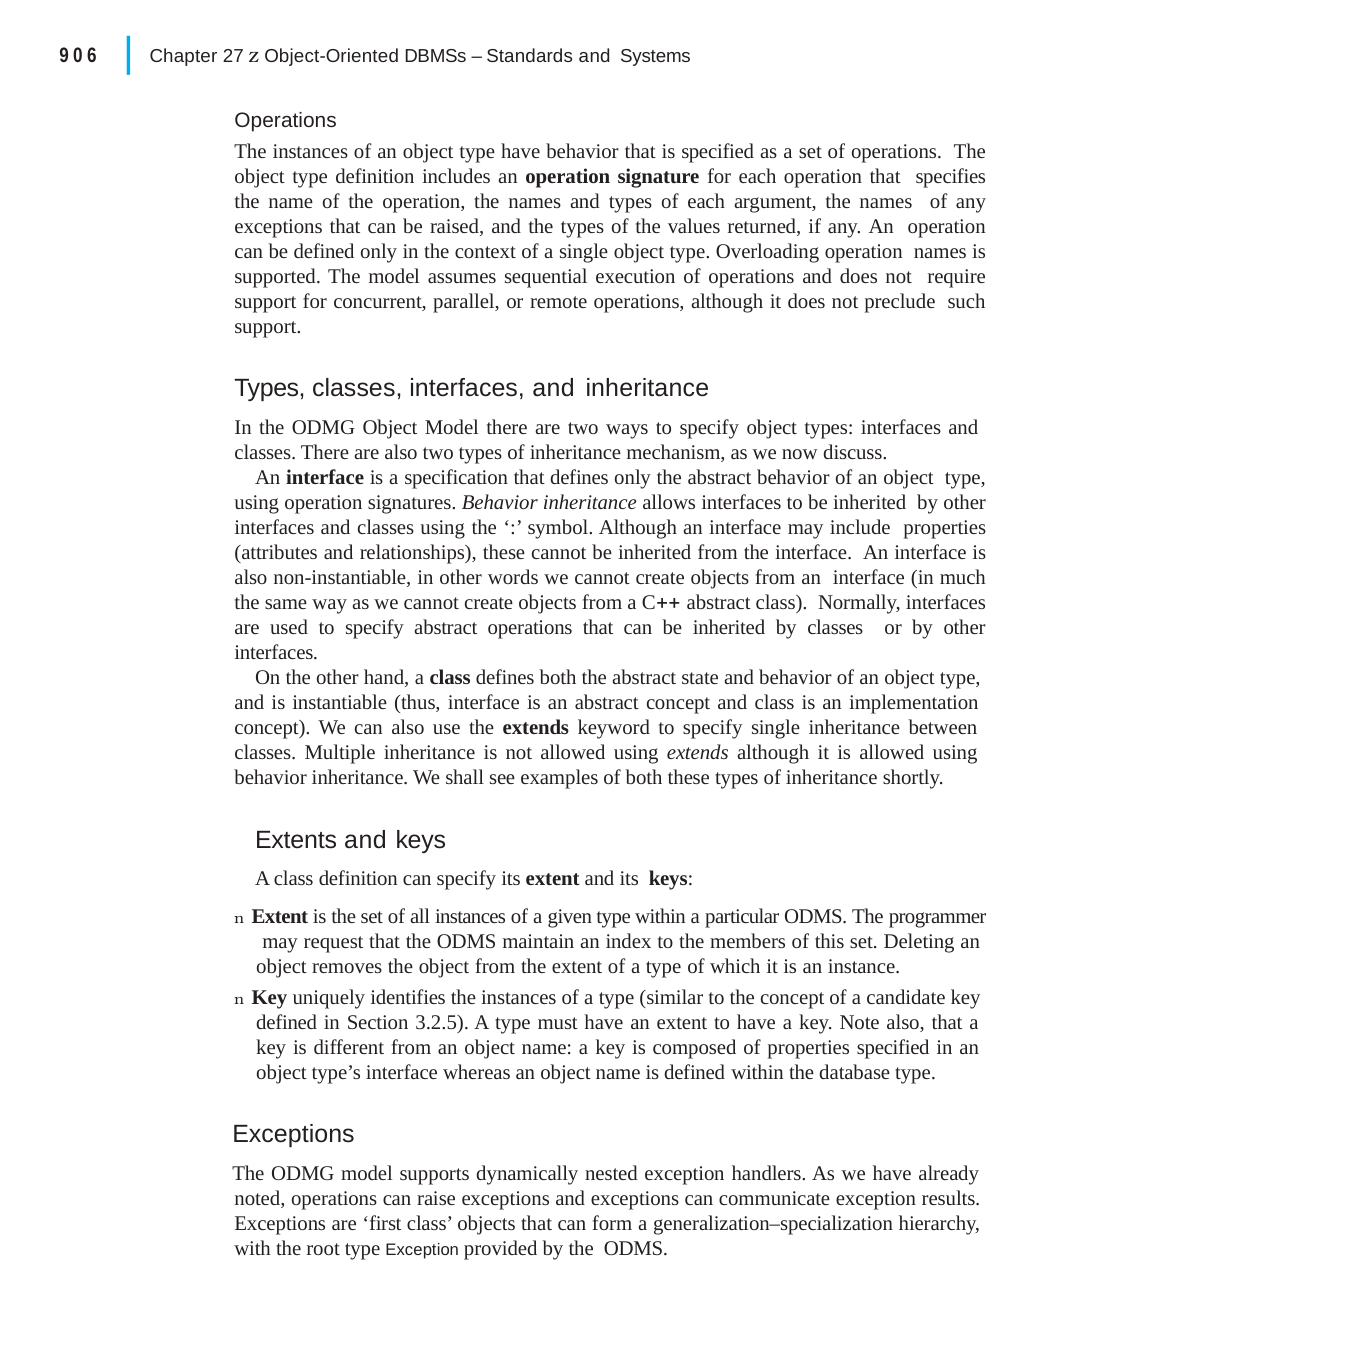

|
906
Chapter 27 z Object-Oriented DBMSs – Standards and Systems
Operations
The instances of an object type have behavior that is specified as a set of operations.  The object type definition includes an operation signature for each operation that  specifies the name of the operation, the names and types of each argument, the names  of any exceptions that can be raised, and the types of the values returned, if any. An  operation can be defined only in the context of a single object type. Overloading operation  names is supported. The model assumes sequential execution of operations and does not  require support for concurrent, parallel, or remote operations, although it does not preclude  such support.

Types, classes, interfaces, and inheritance
In the ODMG Object Model there are two ways to specify object types: interfaces and  classes. There are also two types of inheritance mechanism, as we now discuss.
An interface is a specification that defines only the abstract behavior of an object  type, using operation signatures. Behavior inheritance allows interfaces to be inherited  by other interfaces and classes using the ‘:’ symbol. Although an interface may include  properties (attributes and relationships), these cannot be inherited from the interface.  An interface is also non-instantiable, in other words we cannot create objects from an  interface (in much the same way as we cannot create objects from a C++ abstract class).  Normally, interfaces are used to specify abstract operations that can be inherited by classes  or by other interfaces.
On the other hand, a class defines both the abstract state and behavior of an object type,  and is instantiable (thus, interface is an abstract concept and class is an implementation  concept). We can also use the extends keyword to specify single inheritance between  classes. Multiple inheritance is not allowed using extends although it is allowed using  behavior inheritance. We shall see examples of both these types of inheritance shortly.

Extents and keys
A class definition can specify its extent and its keys:
n Extent is the set of all instances of a given type within a particular ODMS. The programmer  may request that the ODMS maintain an index to the members of this set. Deleting an  object removes the object from the extent of a type of which it is an instance.
n Key uniquely identifies the instances of a type (similar to the concept of a candidate key  defined in Section 3.2.5). A type must have an extent to have a key. Note also, that a  key is different from an object name: a key is composed of properties specified in an  object type’s interface whereas an object name is defined within the database type.

Exceptions
The ODMG model supports dynamically nested exception handlers. As we have already  noted, operations can raise exceptions and exceptions can communicate exception results.  Exceptions are ‘first class’ objects that can form a generalization–specialization hierarchy,  with the root type Exception provided by the ODMS.